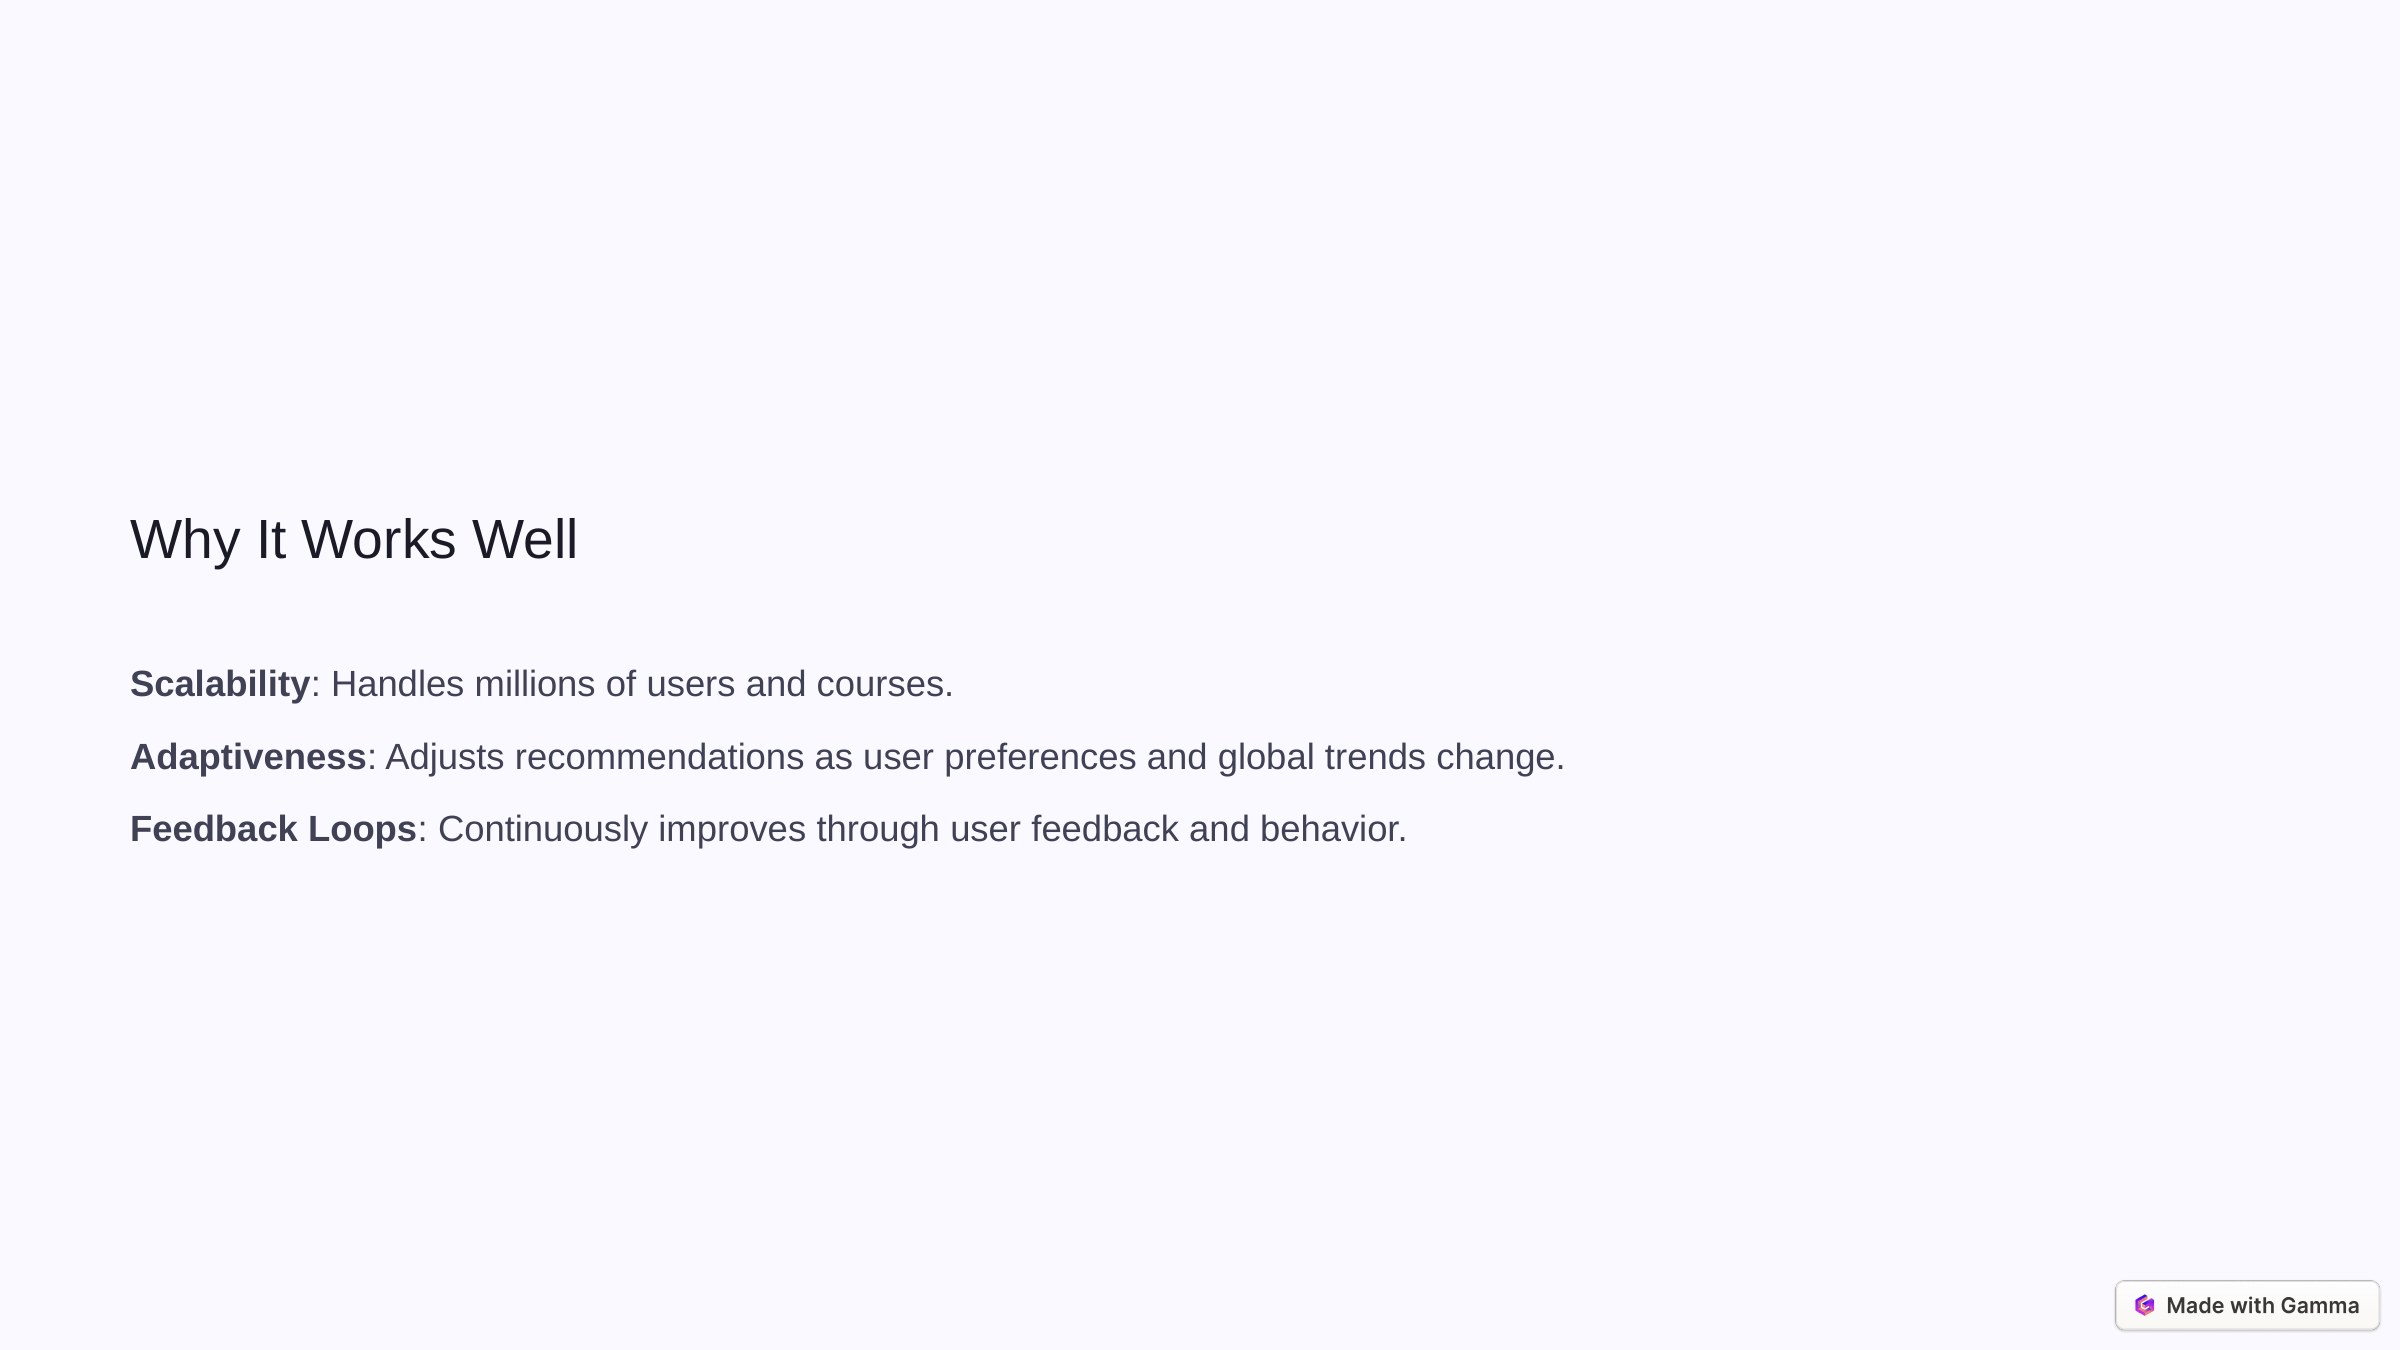

Why It Works Well
Scalability: Handles millions of users and courses.
Adaptiveness: Adjusts recommendations as user preferences and global trends change.
Feedback Loops: Continuously improves through user feedback and behavior.